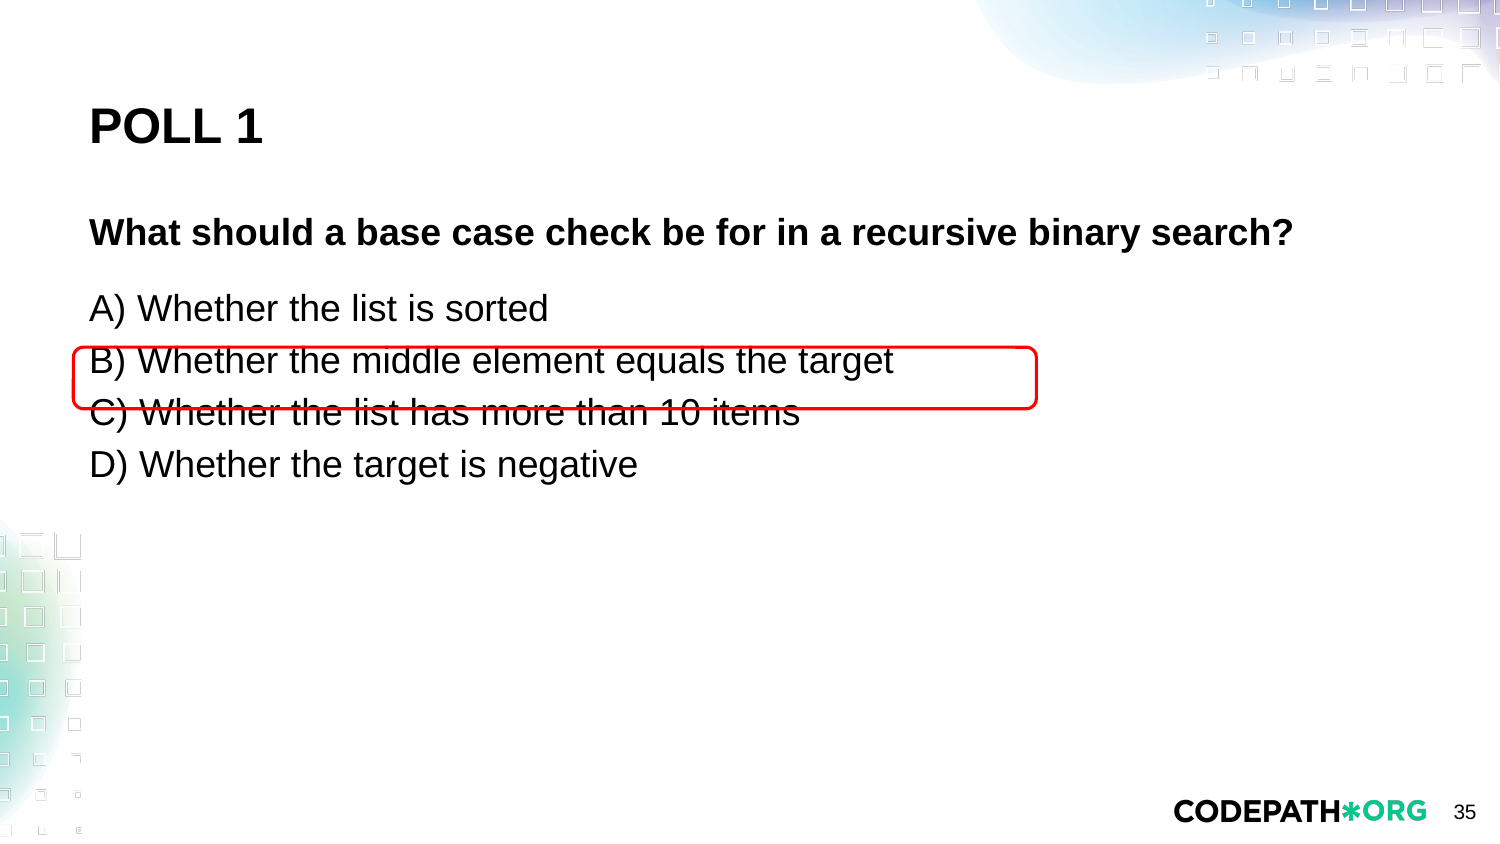

# POLL 1
What should a base case check be for in a recursive binary search?
A) Whether the list is sorted
B) Whether the middle element equals the target
C) Whether the list has more than 10 items
D) Whether the target is negative

35